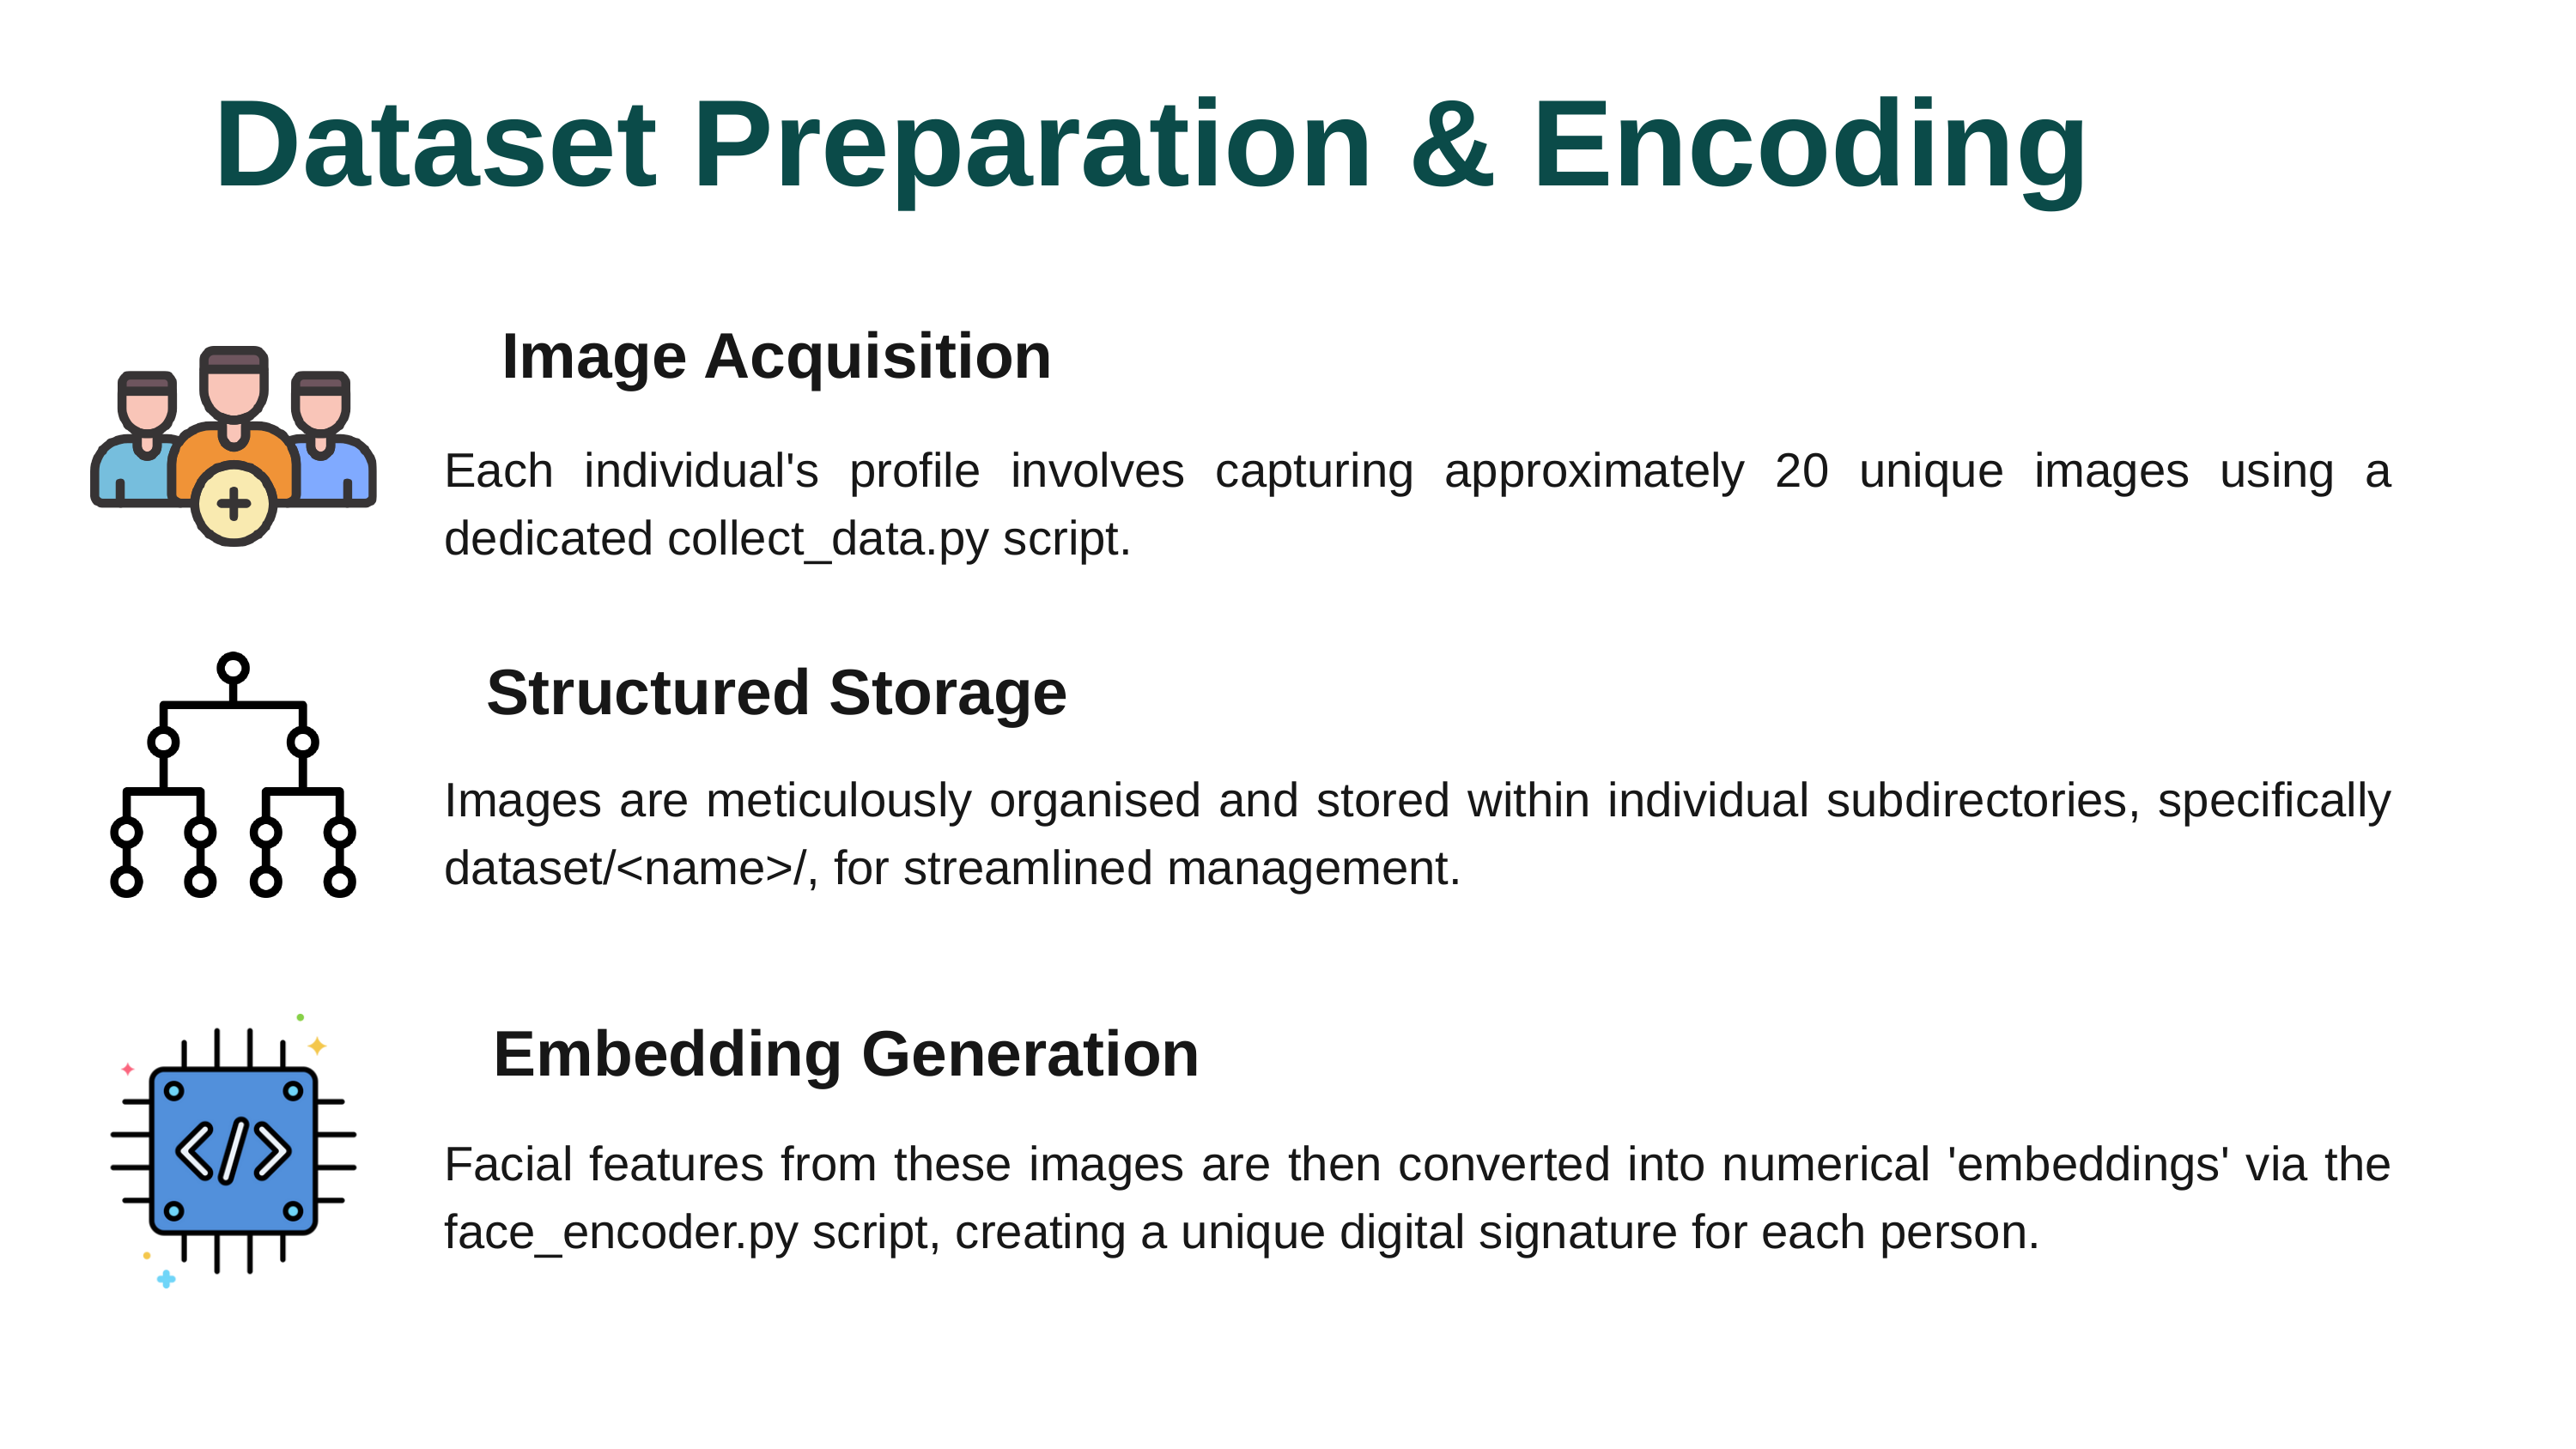

Dataset Preparation & Encoding
Image Acquisition

Each individual's profile involves capturing approximately 20 unique images using a dedicated collect_data.py script.
Structured Storage

Images are meticulously organised and stored within individual subdirectories, specifically dataset/<name>/, for streamlined management.
Embedding Generation

Facial features from these images are then converted into numerical 'embeddings' via the face_encoder.py script, creating a unique digital signature for each person.